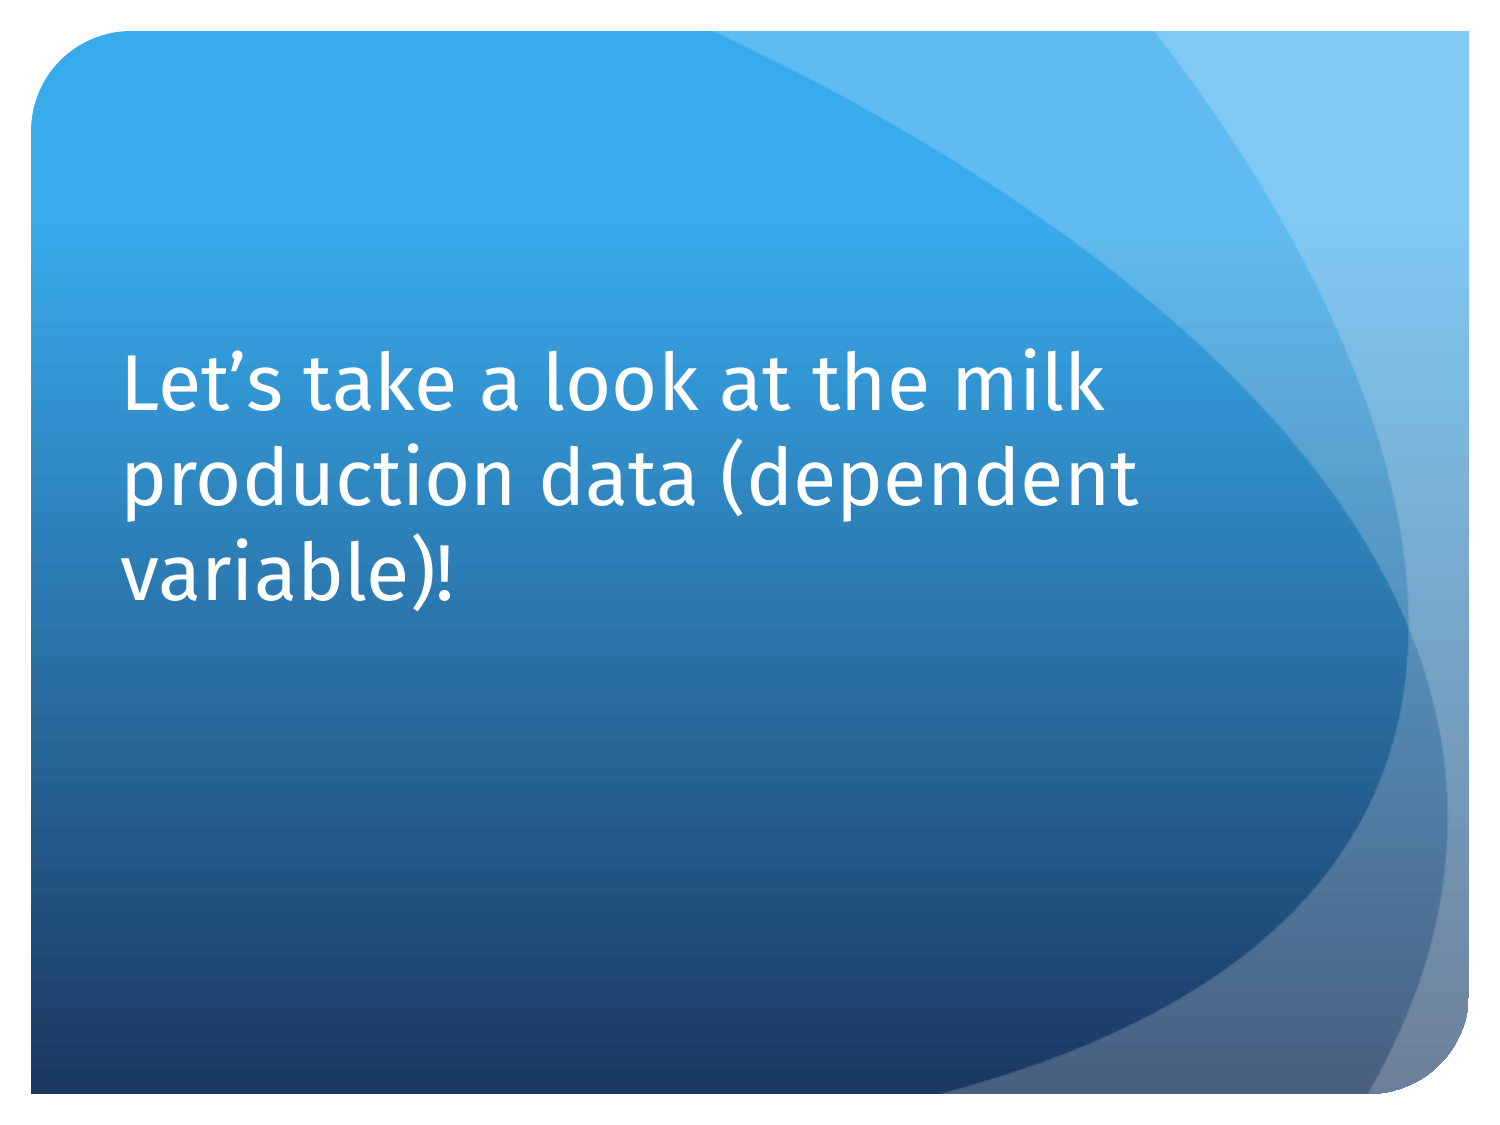

# Let’s take a look at the milk production data (dependent variable)!